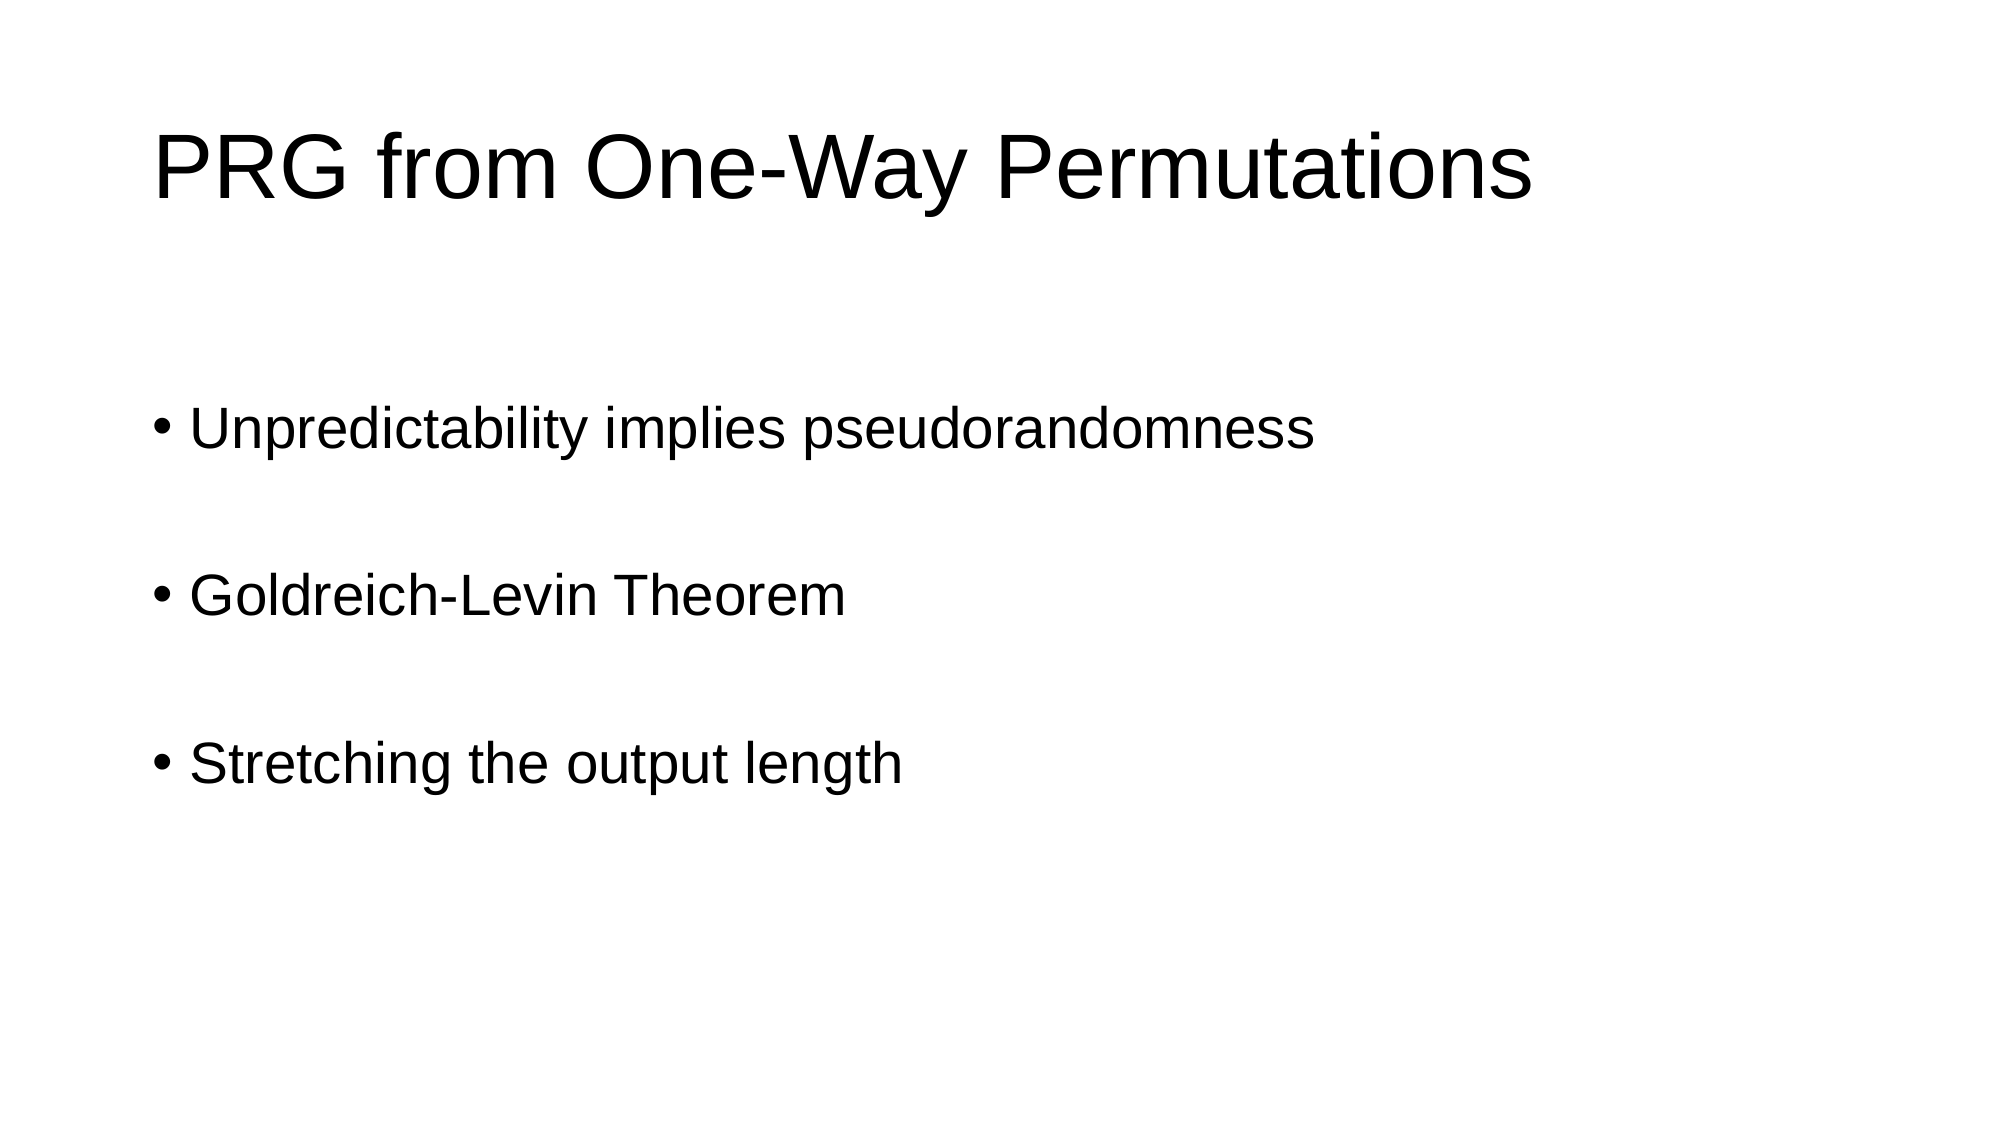

# PRG from One-Way Permutations

Unpredictability implies pseudorandomness

Goldreich-Levin Theorem

Stretching the output length